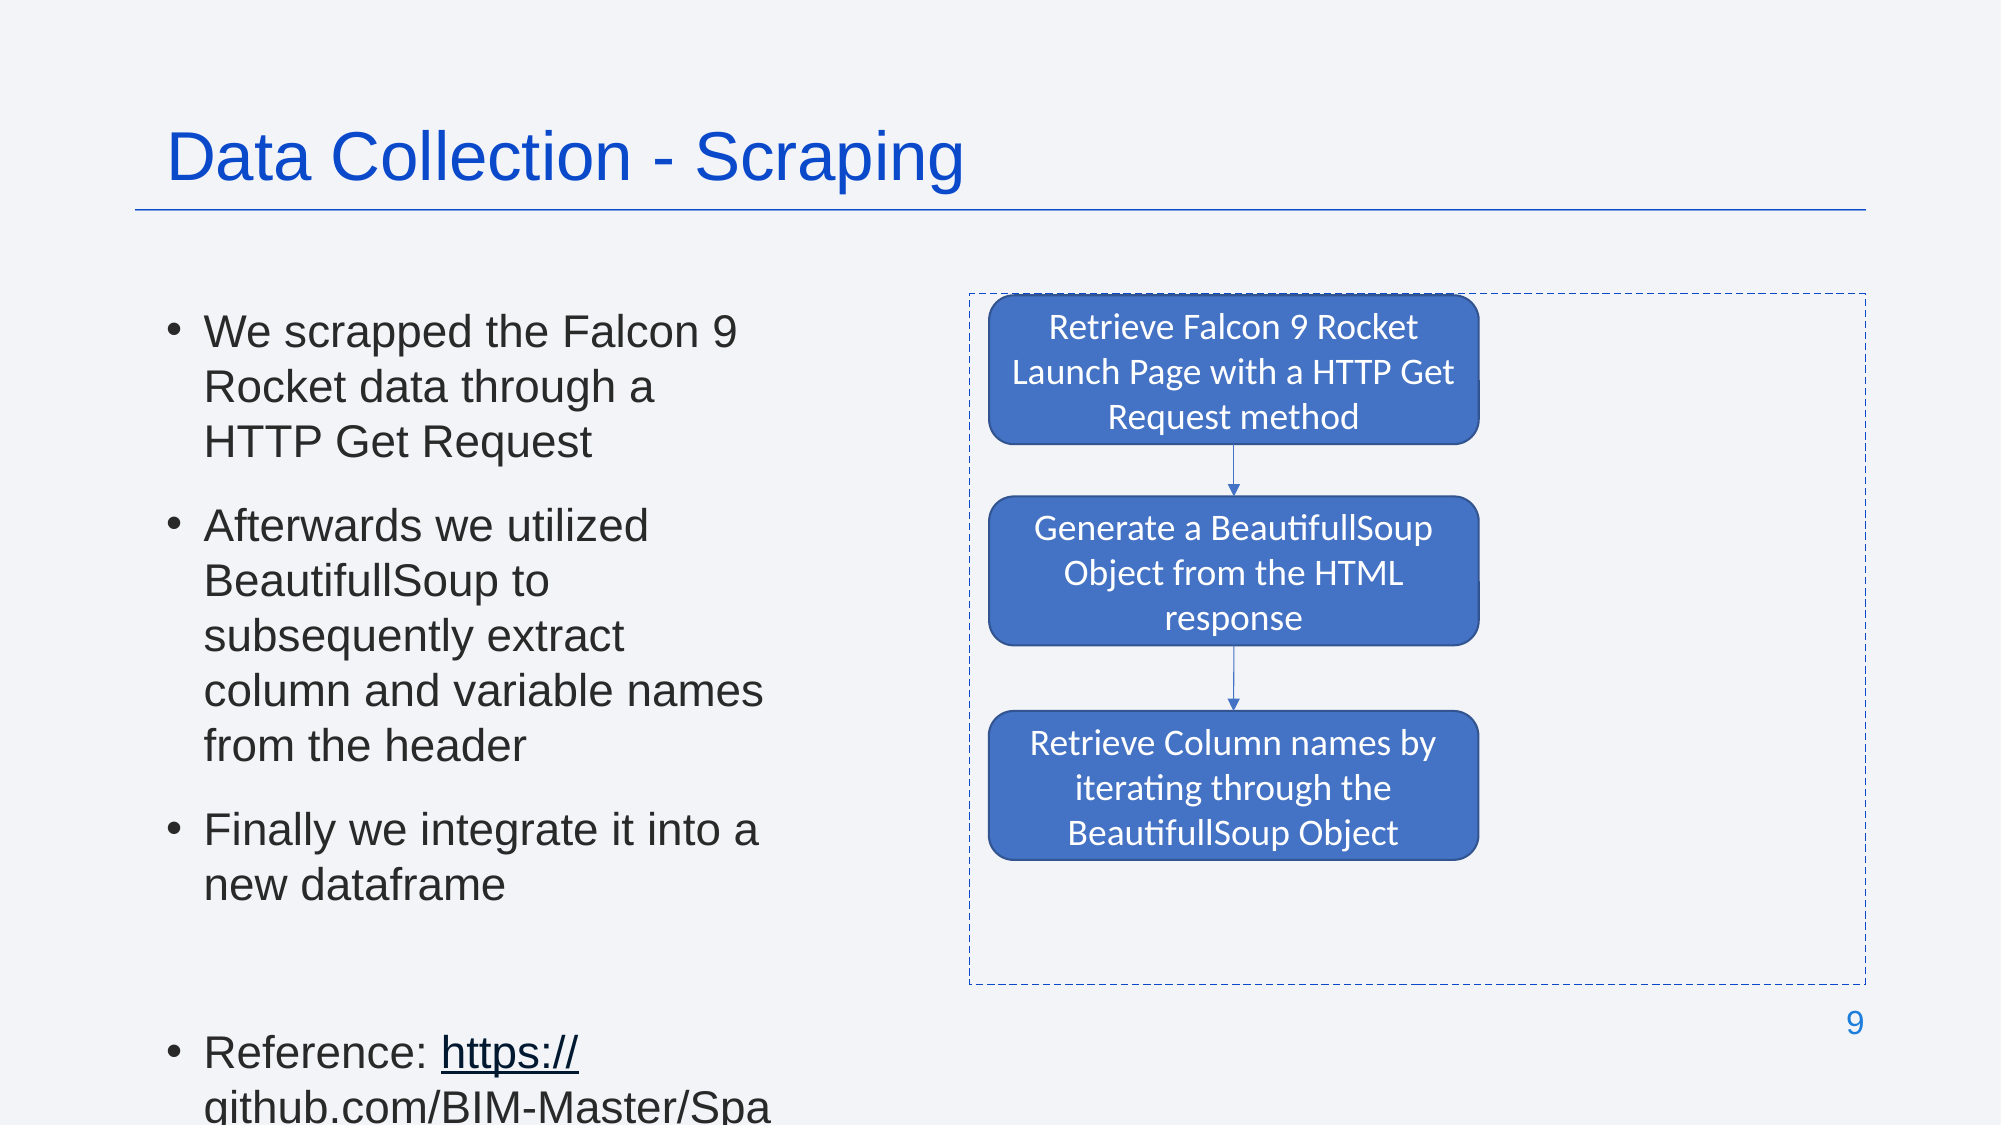

Data Collection - Scraping
We scrapped the Falcon 9 Rocket data through a HTTP Get Request
Afterwards we utilized BeautifullSoup to subsequently extract column and variable names from the header
Finally we integrate it into a new dataframe

Reference: https://github.com/BIM-Master/Space_x_IBM/blob/main/jupyter-labs-webscraping.ipynb

Retrieve Falcon 9 Rocket Launch Page with a HTTP Get Request method
Generate a BeautifullSoup Object from the HTML response
Retrieve Column names by iterating through the BeautifullSoup Object
9